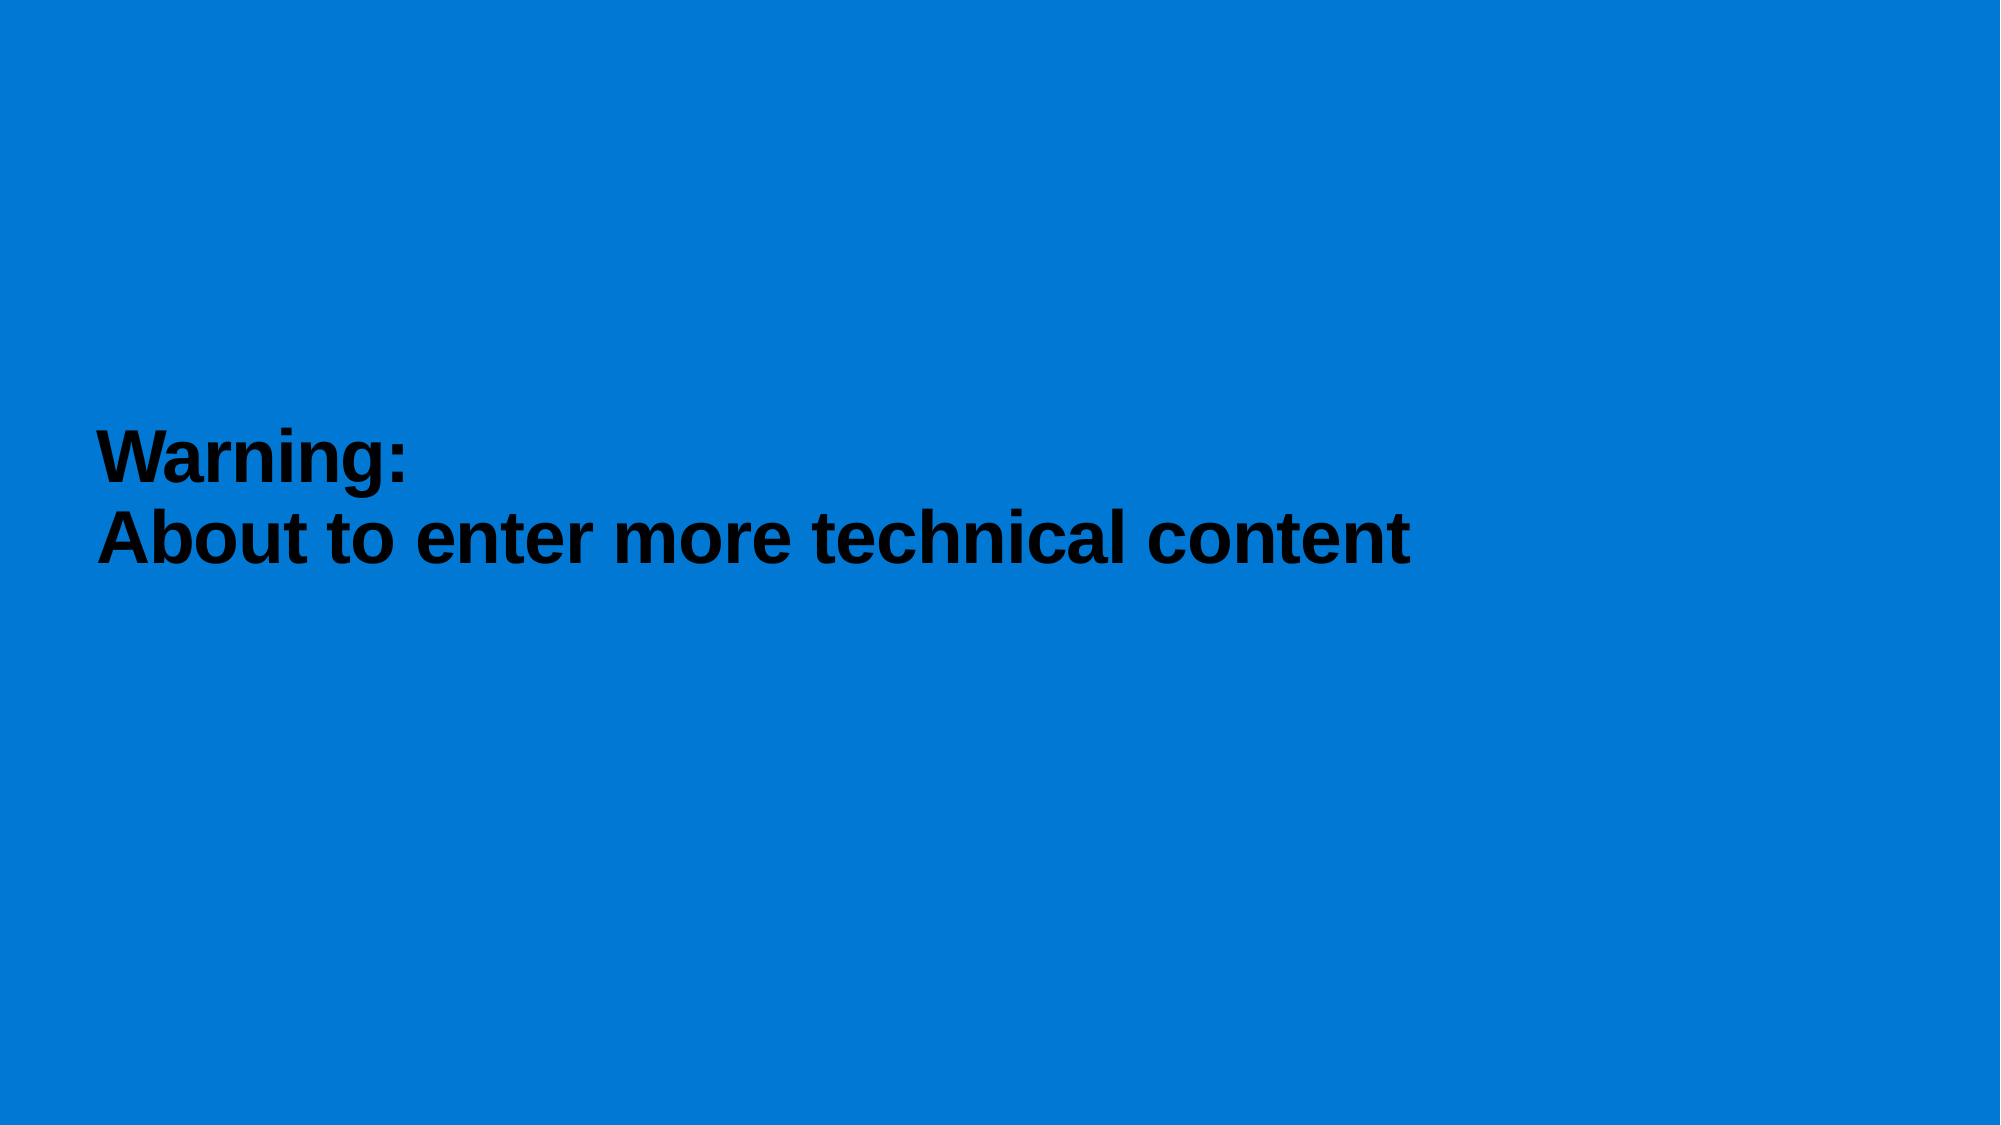

# Warning: About to enter more technical content